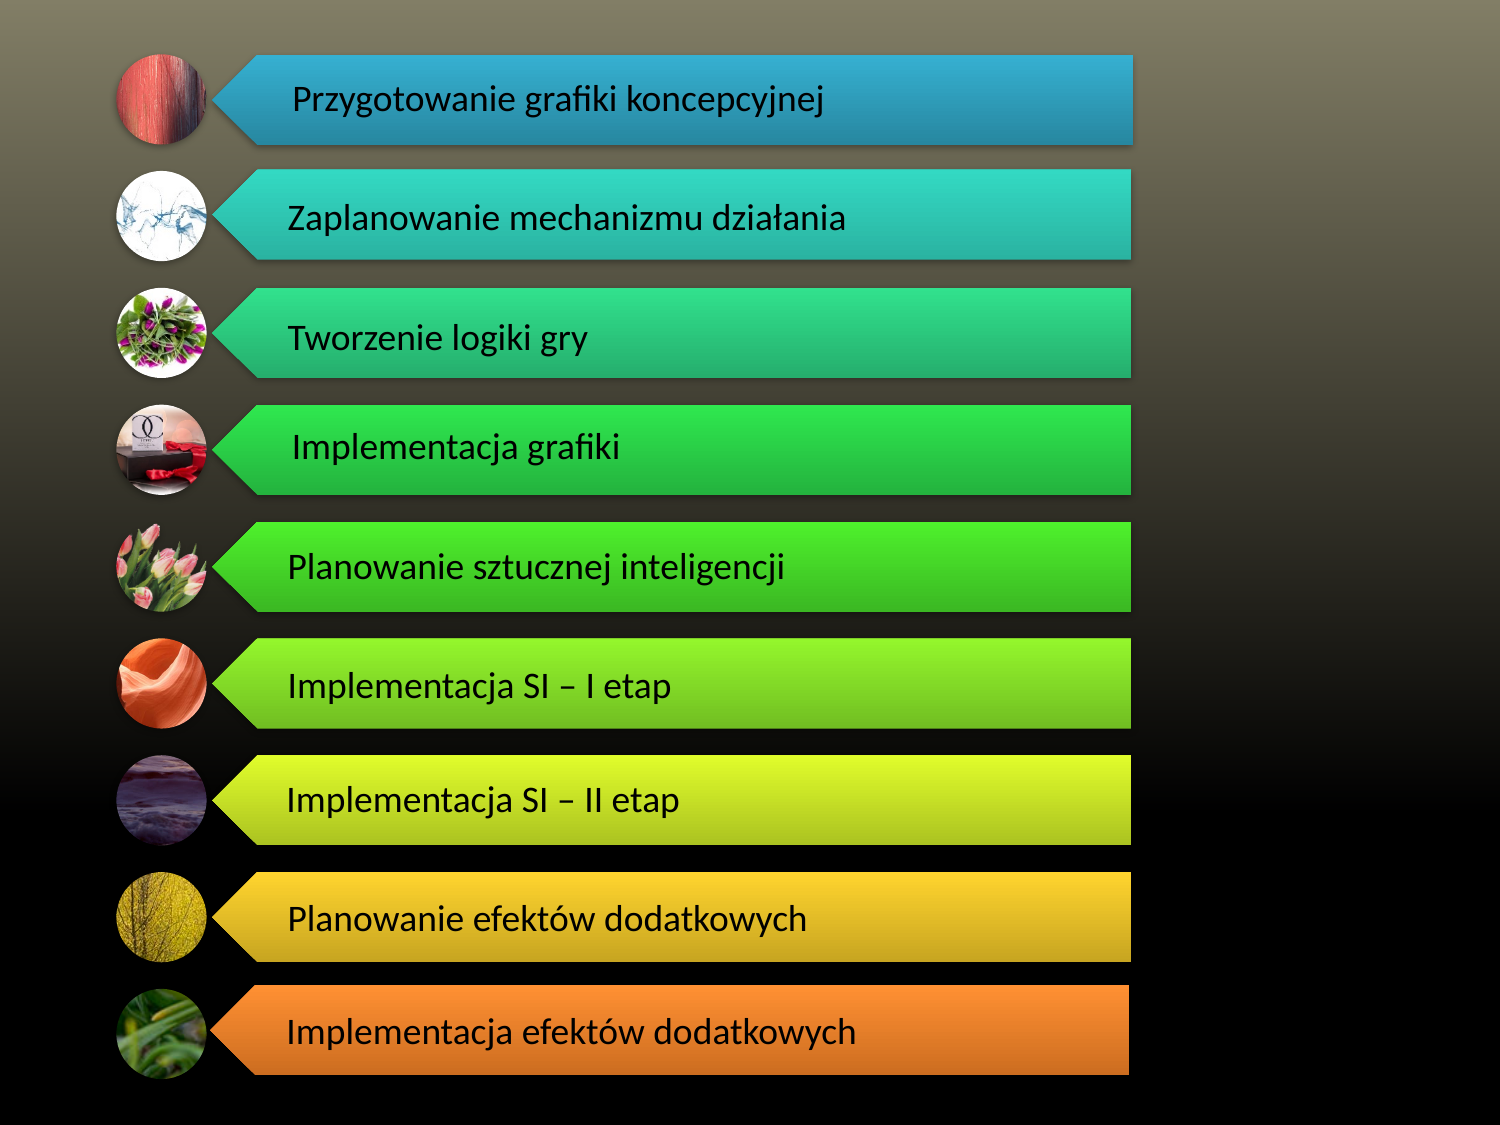

Przygotowanie grafiki koncepcyjnej
Zaplanowanie mechanizmu działania
Tworzenie logiki gry
Implementacja grafiki
Planowanie sztucznej inteligencji
Implementacja SI – I etap
Implementacja SI – II etap
Planowanie efektów dodatkowych
Implementacja efektów dodatkowych